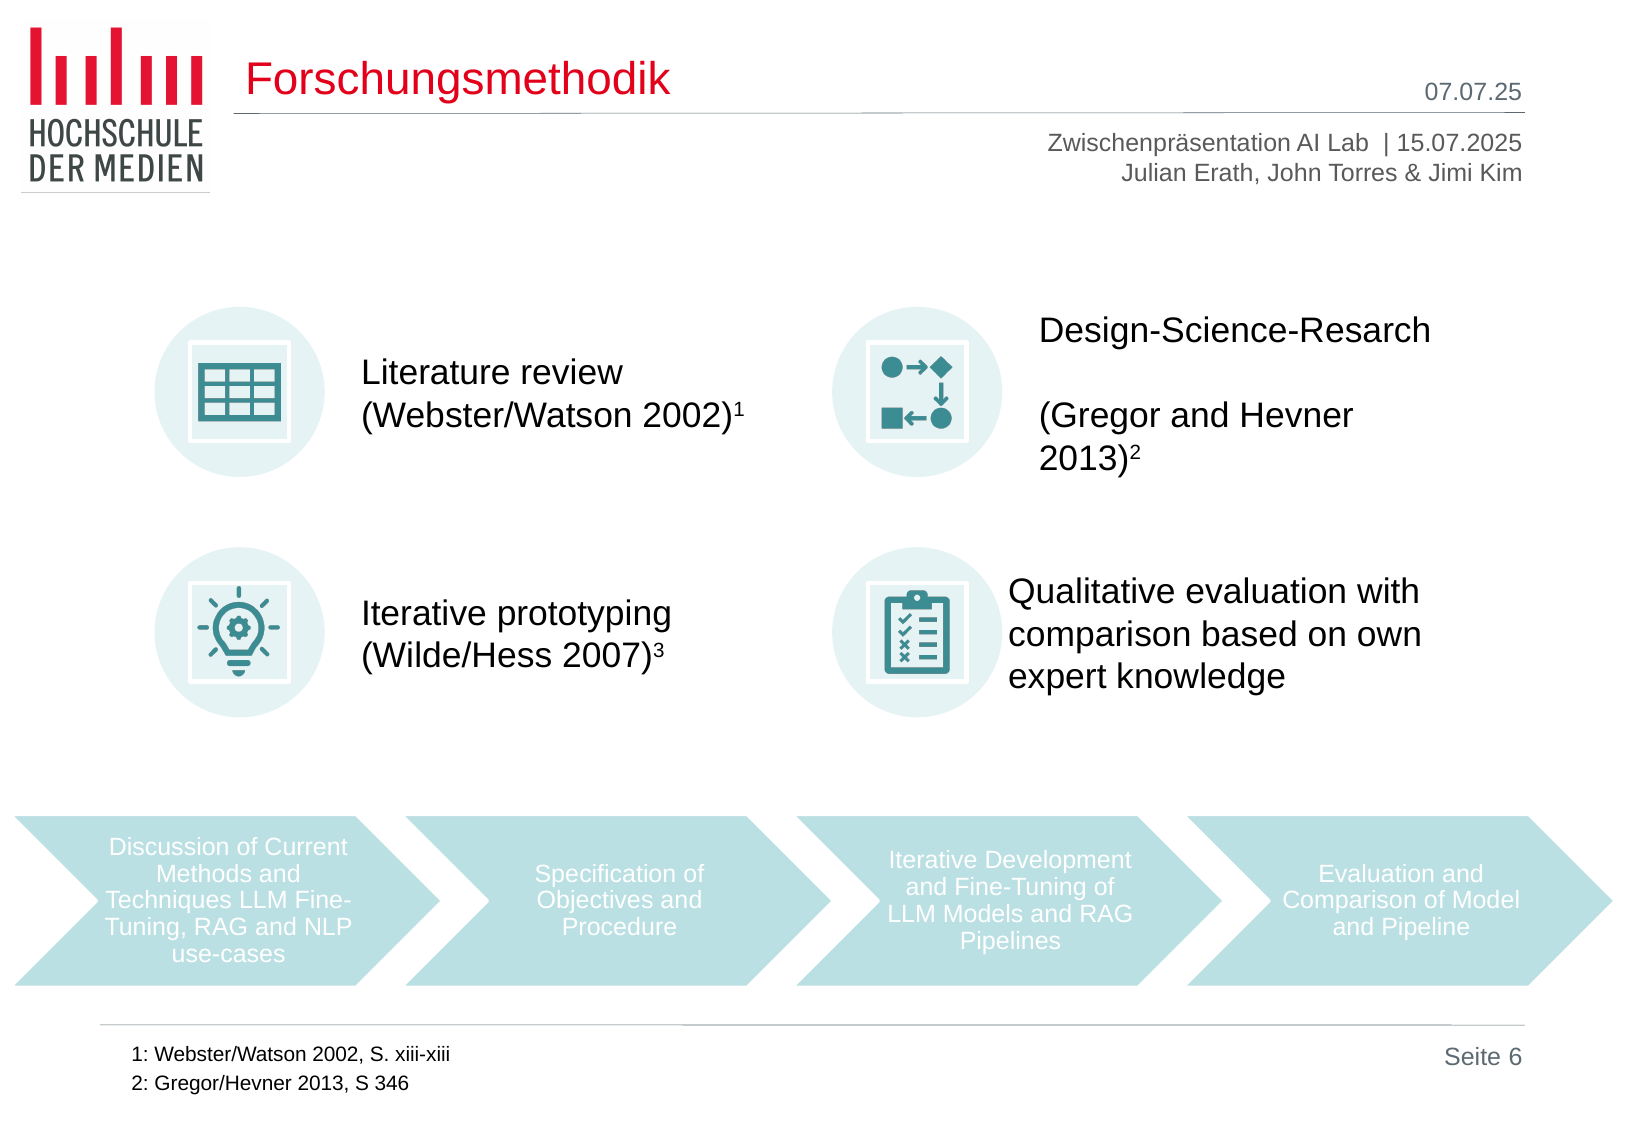

# Forschungsmethodik
07.07.25
Literature review (Webster/Watson 2002)1
Design-Science-Resarch
(Gregor and Hevner 2013)2
Iterative prototyping (Wilde/Hess 2007)3
Qualitative evaluation with comparison based on own expert knowledge
Discussion of Current Methods and Techniques LLM Fine-Tuning, RAG and NLP use-cases
Specification of Objectives and Procedure
Iterative Development and Fine-Tuning of LLM Models and RAG Pipelines
Evaluation and Comparison of Model and Pipeline
1: Webster/Watson 2002, S. xiii-xiii
2: Gregor/Hevner 2013, S 346

3: Wilde/Hess 2007, S. 282
Seite 6